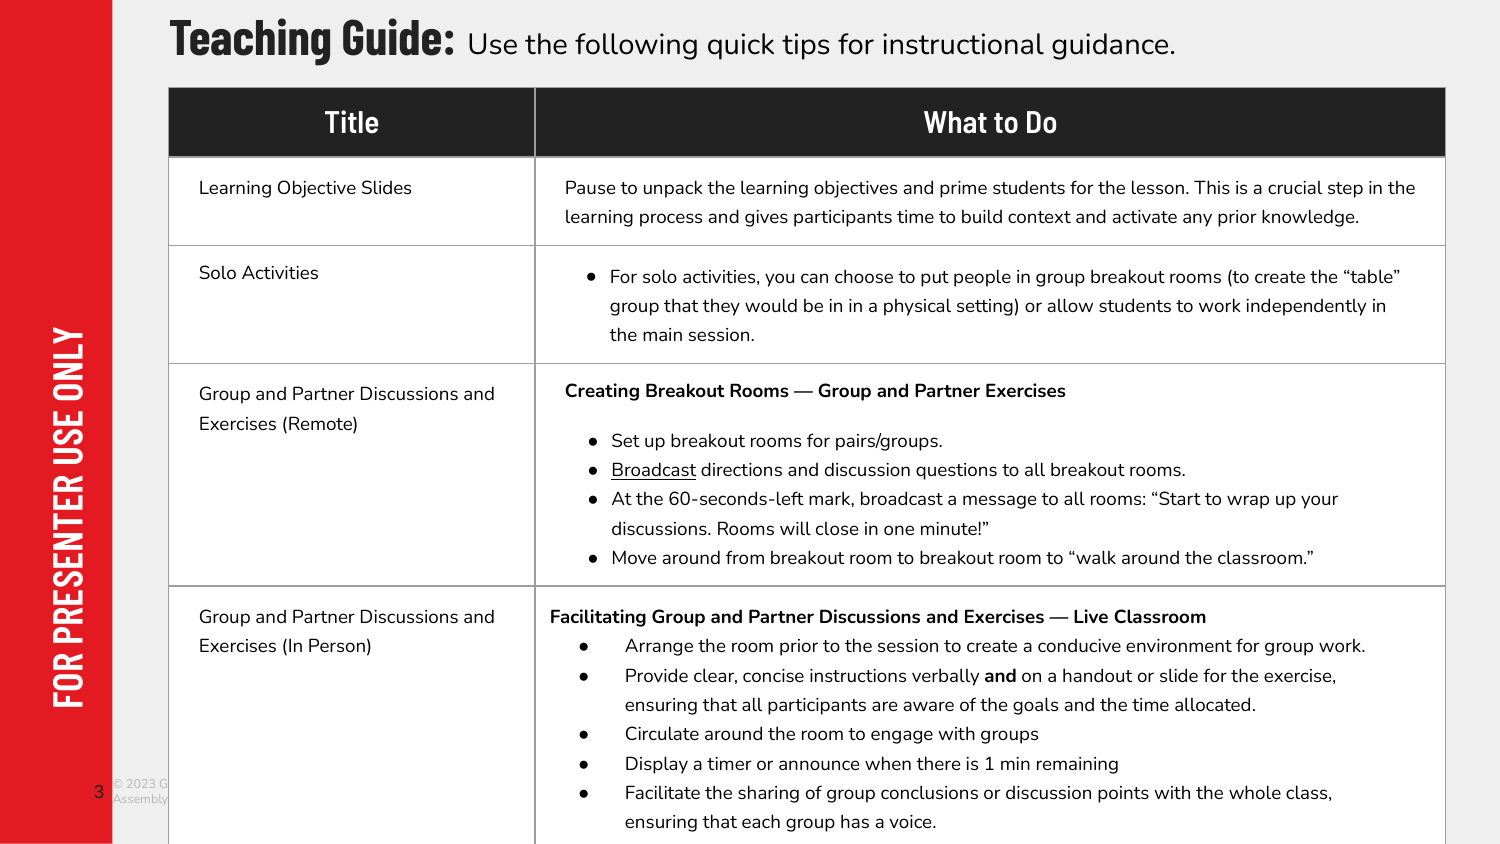

Use the following quick tips for instructional guidance.
# Teaching Guide:
| Title | What to Do |
| --- | --- |
| Learning Objective Slides | Pause to unpack the learning objectives and prime students for the lesson. This is a crucial step in the learning process and gives participants time to build context and activate any prior knowledge. |
| Solo Activities | For solo activities, you can choose to put people in group breakout rooms (to create the “table” group that they would be in in a physical setting) or allow students to work independently in the main session. |
| Group and Partner Discussions and Exercises (Remote) | Creating Breakout Rooms — Group and Partner Exercises Set up breakout rooms for pairs/groups. Broadcast directions and discussion questions to all breakout rooms. At the 60-seconds-left mark, broadcast a message to all rooms: “Start to wrap up your discussions. Rooms will close in one minute!” Move around from breakout room to breakout room to “walk around the classroom.” |
| Group and Partner Discussions and Exercises (In Person) | Facilitating Group and Partner Discussions and Exercises — Live Classroom Arrange the room prior to the session to create a conducive environment for group work. Provide clear, concise instructions verbally and on a handout or slide for the exercise, ensuring that all participants are aware of the goals and the time allocated. Circulate around the room to engage with groups Display a timer or announce when there is 1 min remaining Facilitate the sharing of group conclusions or discussion points with the whole class, ensuring that each group has a voice. |
3